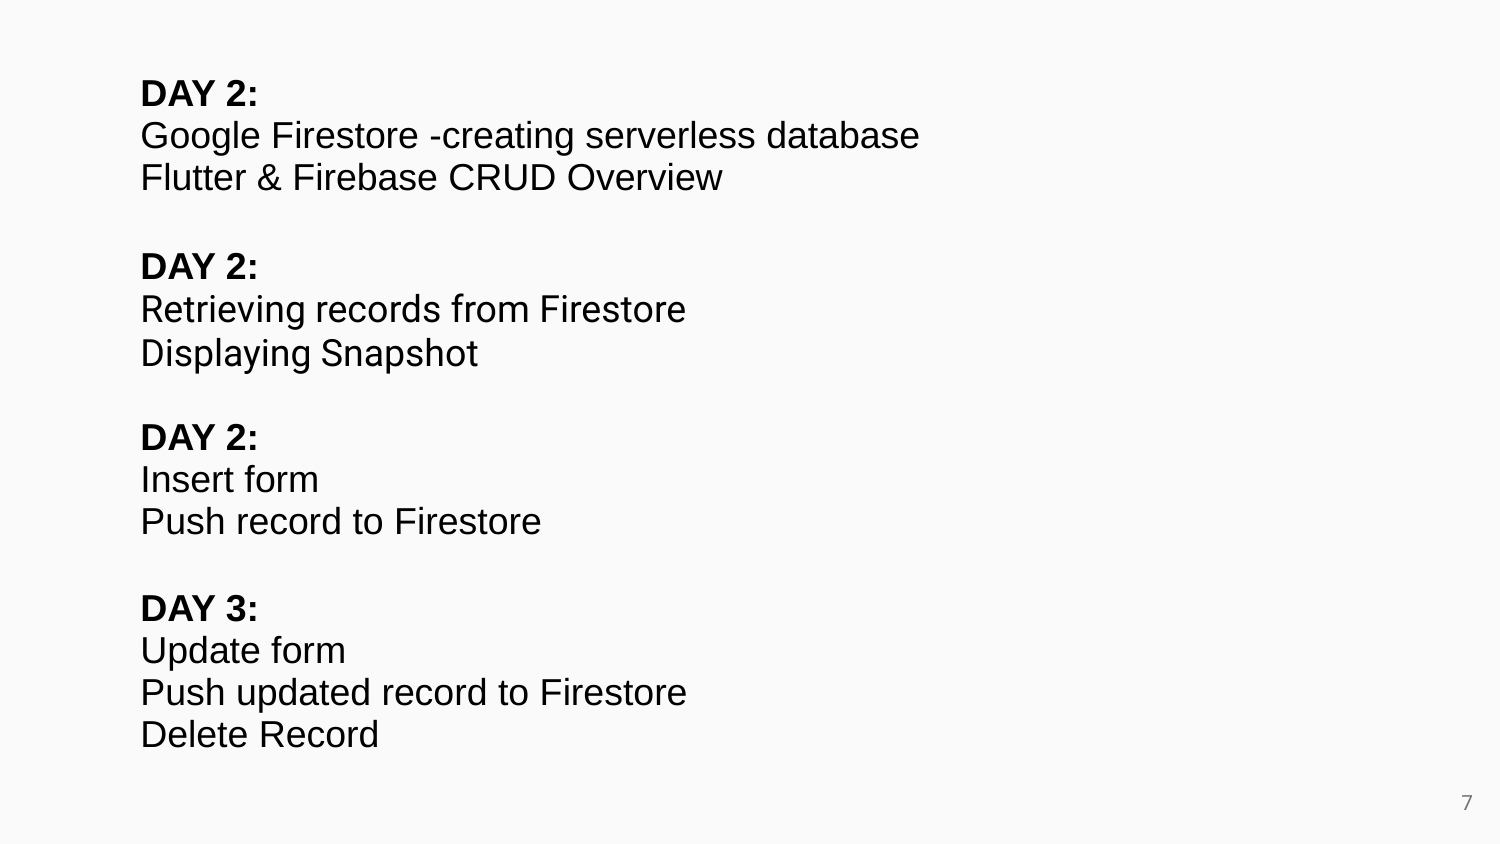

| DAY 2: Google Firestore -creating serverless database Flutter & Firebase CRUD Overview |
| --- |
| DAY 2: Retrieving records from Firestore Displaying Snapshot |
| DAY 2: Insert form Push record to Firestore |
| DAY 3: Update form Push updated record to Firestore Delete Record |
7